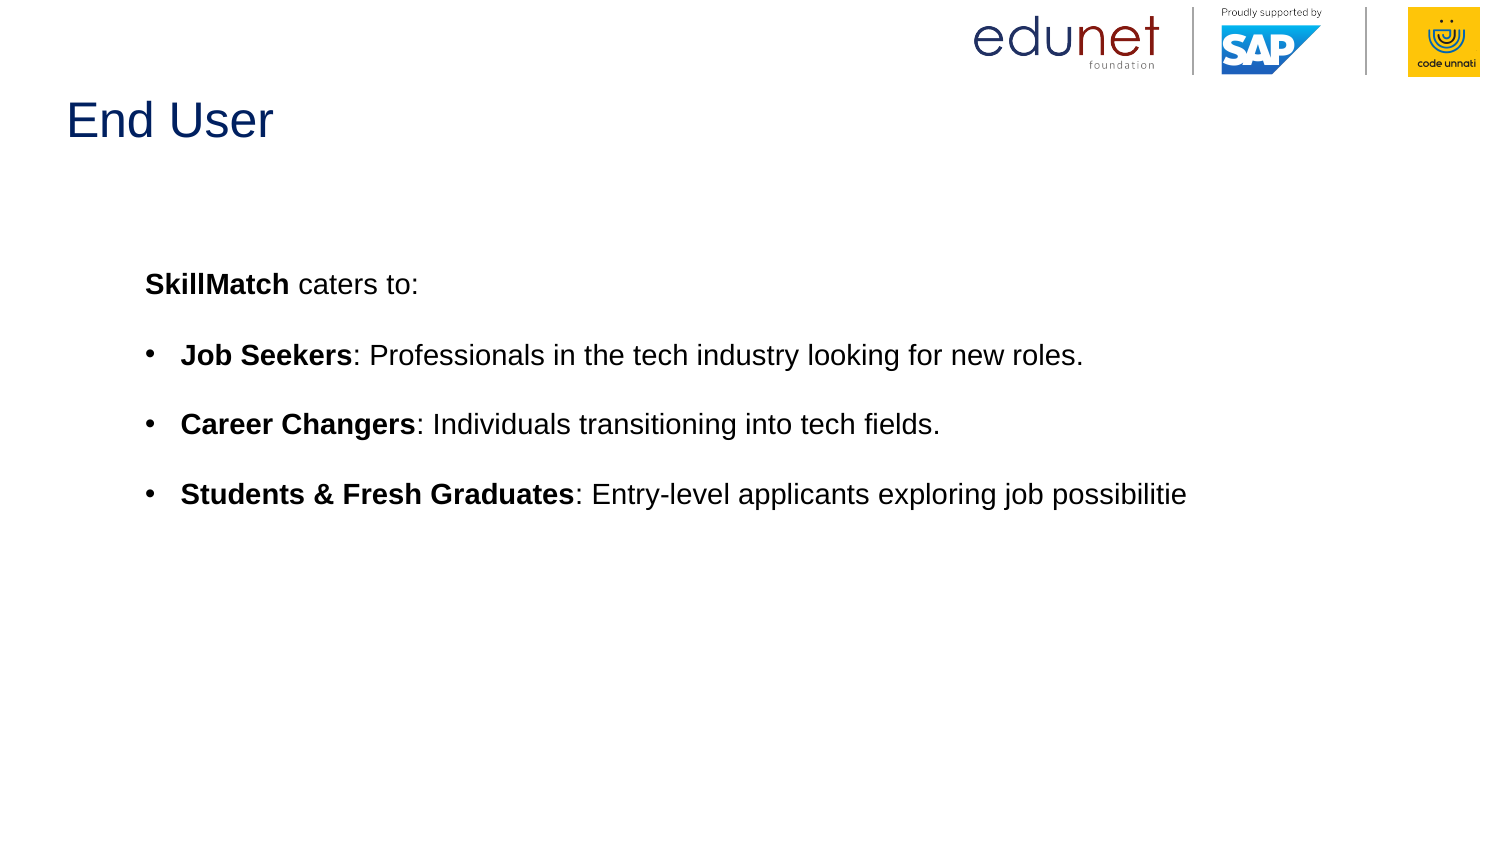

# End User
SkillMatch caters to:

Job Seekers: Professionals in the tech industry looking for new roles.

Career Changers: Individuals transitioning into tech fields.

Students & Fresh Graduates: Entry-level applicants exploring job possibilitie